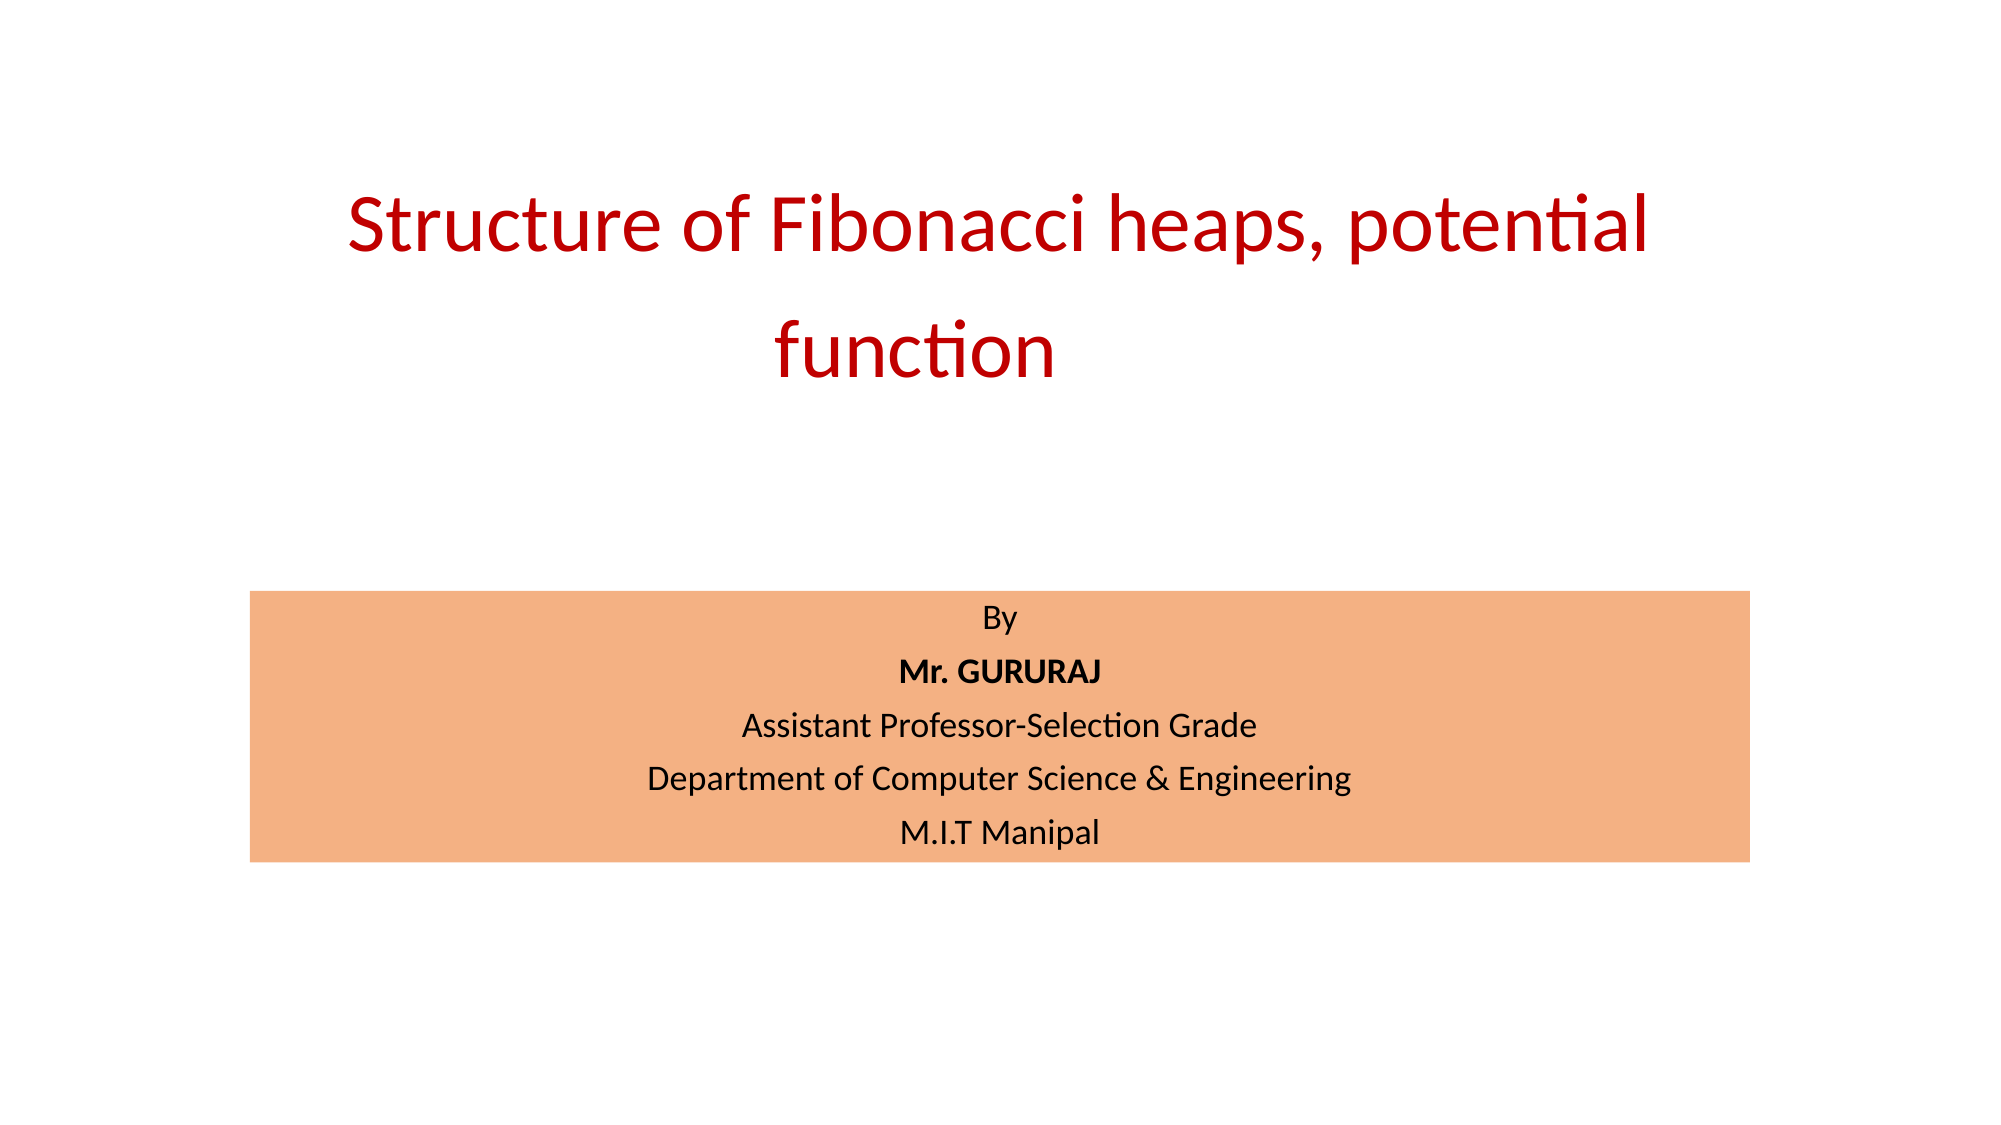

# Structure of Fibonacci heaps, potential function
By
Mr. GURURAJ
Assistant Professor-Selection Grade
Department of Computer Science & Engineering
M.I.T Manipal